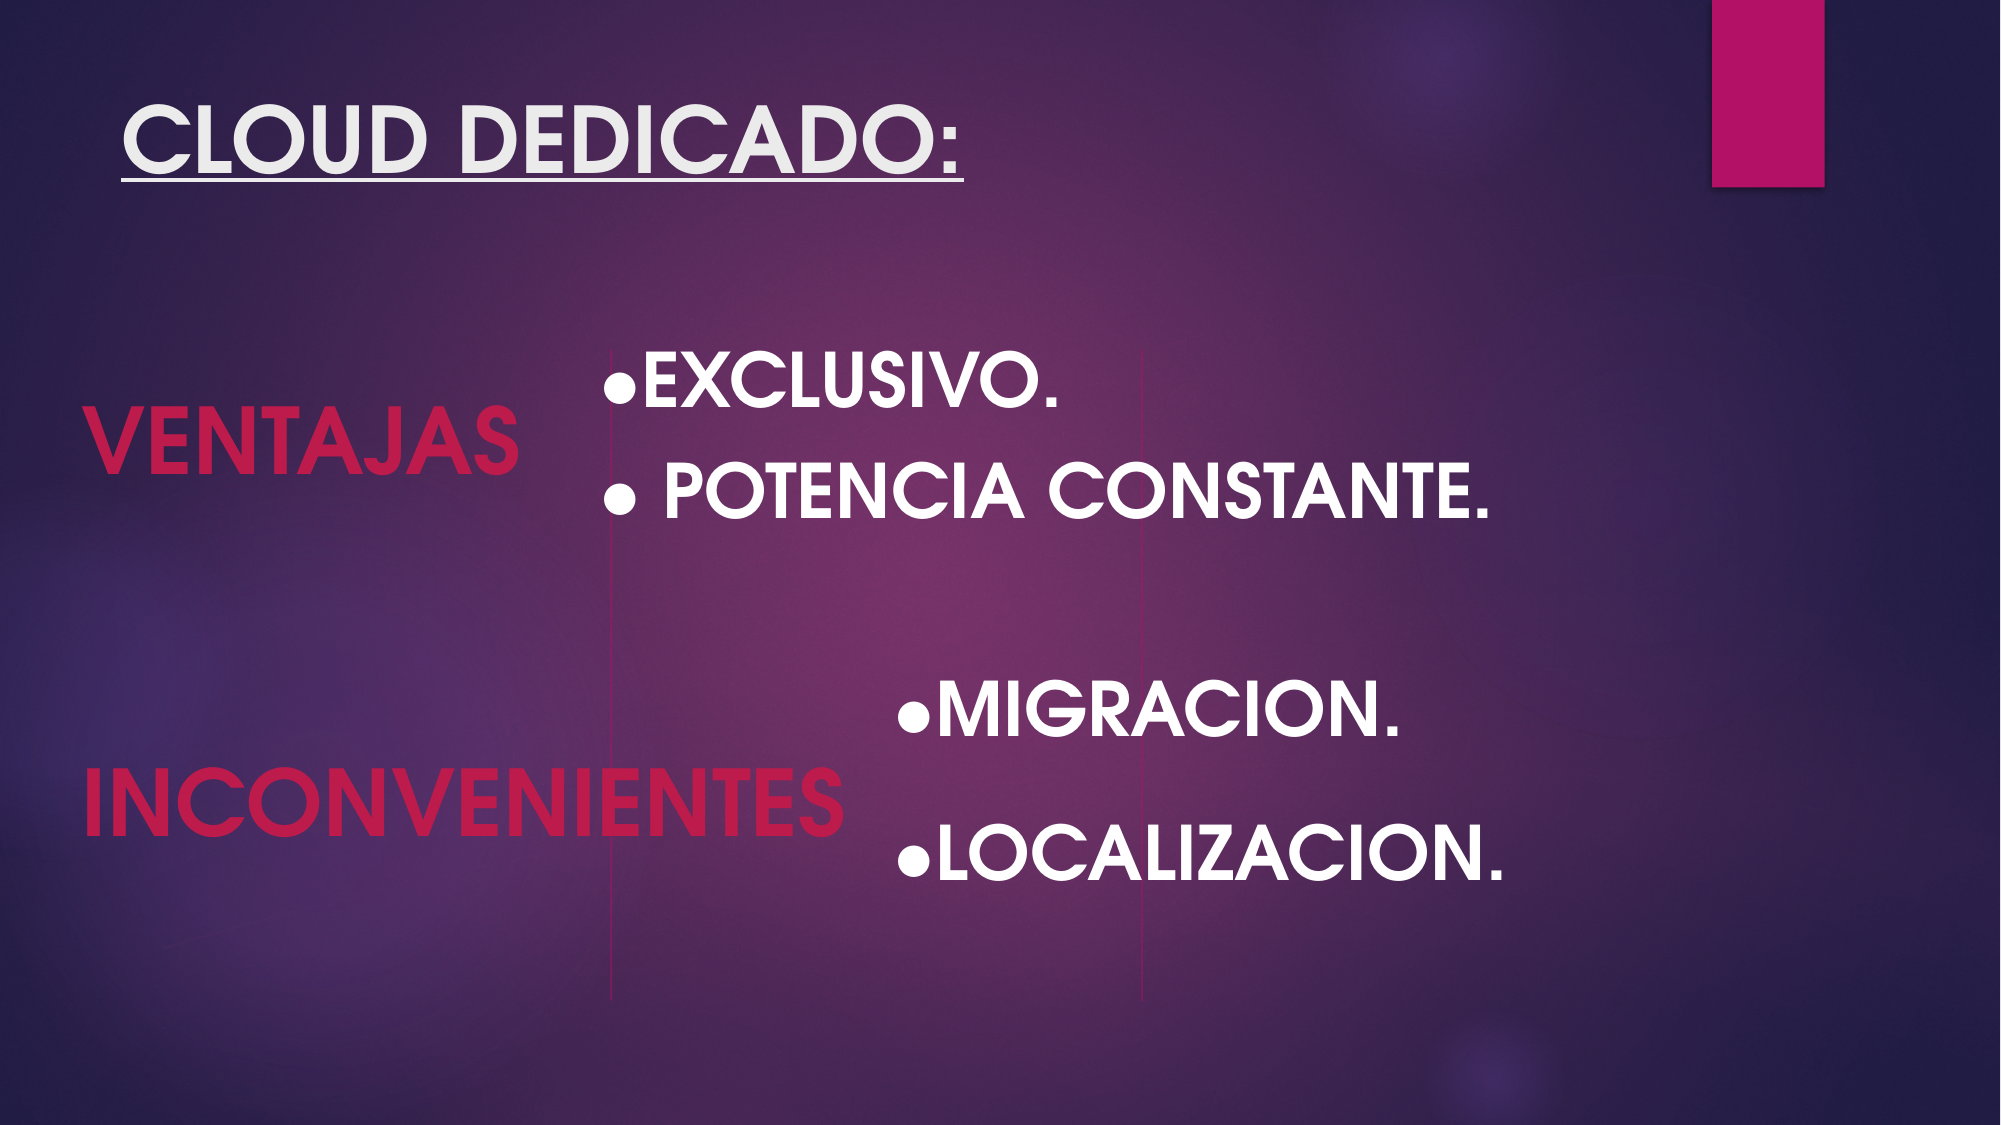

# CLOUD DEDICADO:

•EXCLUSIVO.
• POTENCIA CONSTANTE.
VENTAJAS
•MIGRACION.
INCONVENIENTES
•LOCALIZACION.